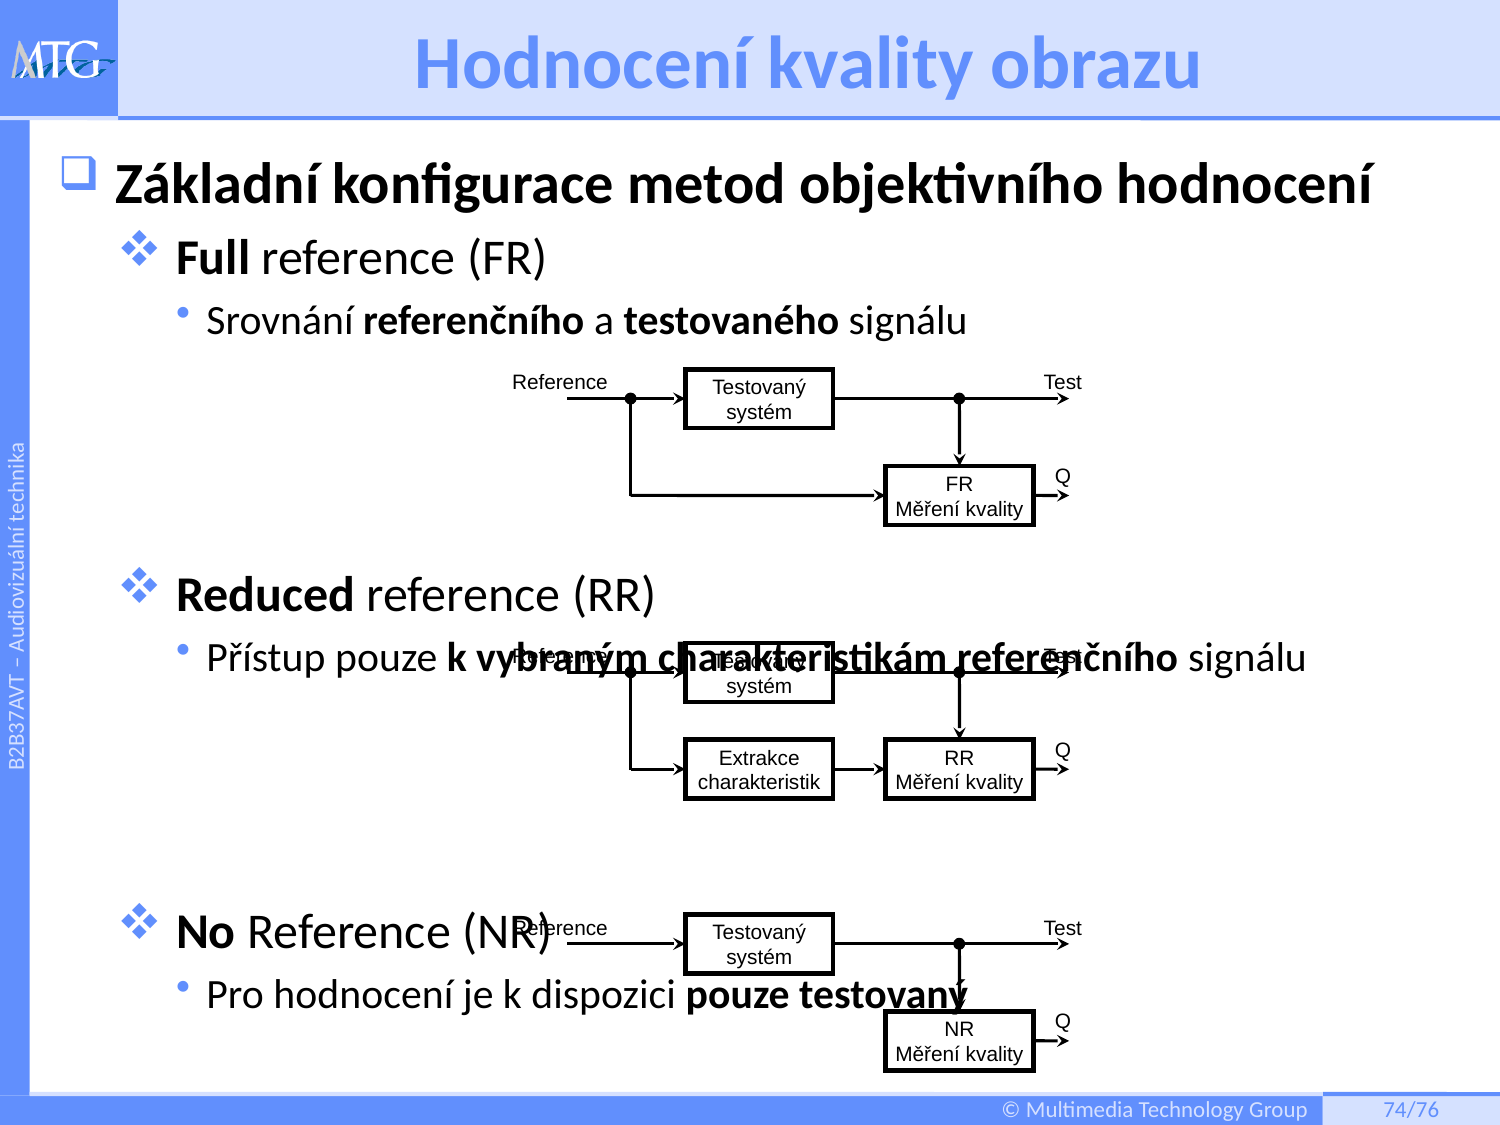

# Hodnocení kvality obrazu
Základní konfigurace metod objektivního hodnocení
Full reference (FR)
Srovnání referenčního a testovaného signálu

Reduced reference (RR)
Přístup pouze k vybraným charakteristikám referenčního signálu

No Reference (NR)
Pro hodnocení je k dispozici pouze testovaný

Reference
Test
Testovaný systém

Q
FR
Měření kvality
Reference
Test
Testovaný systém

Q
Extrakce charakteristik
RR
Měření kvality
Reference
Test
Testovaný systém

Q
NR
Měření kvality
74/76